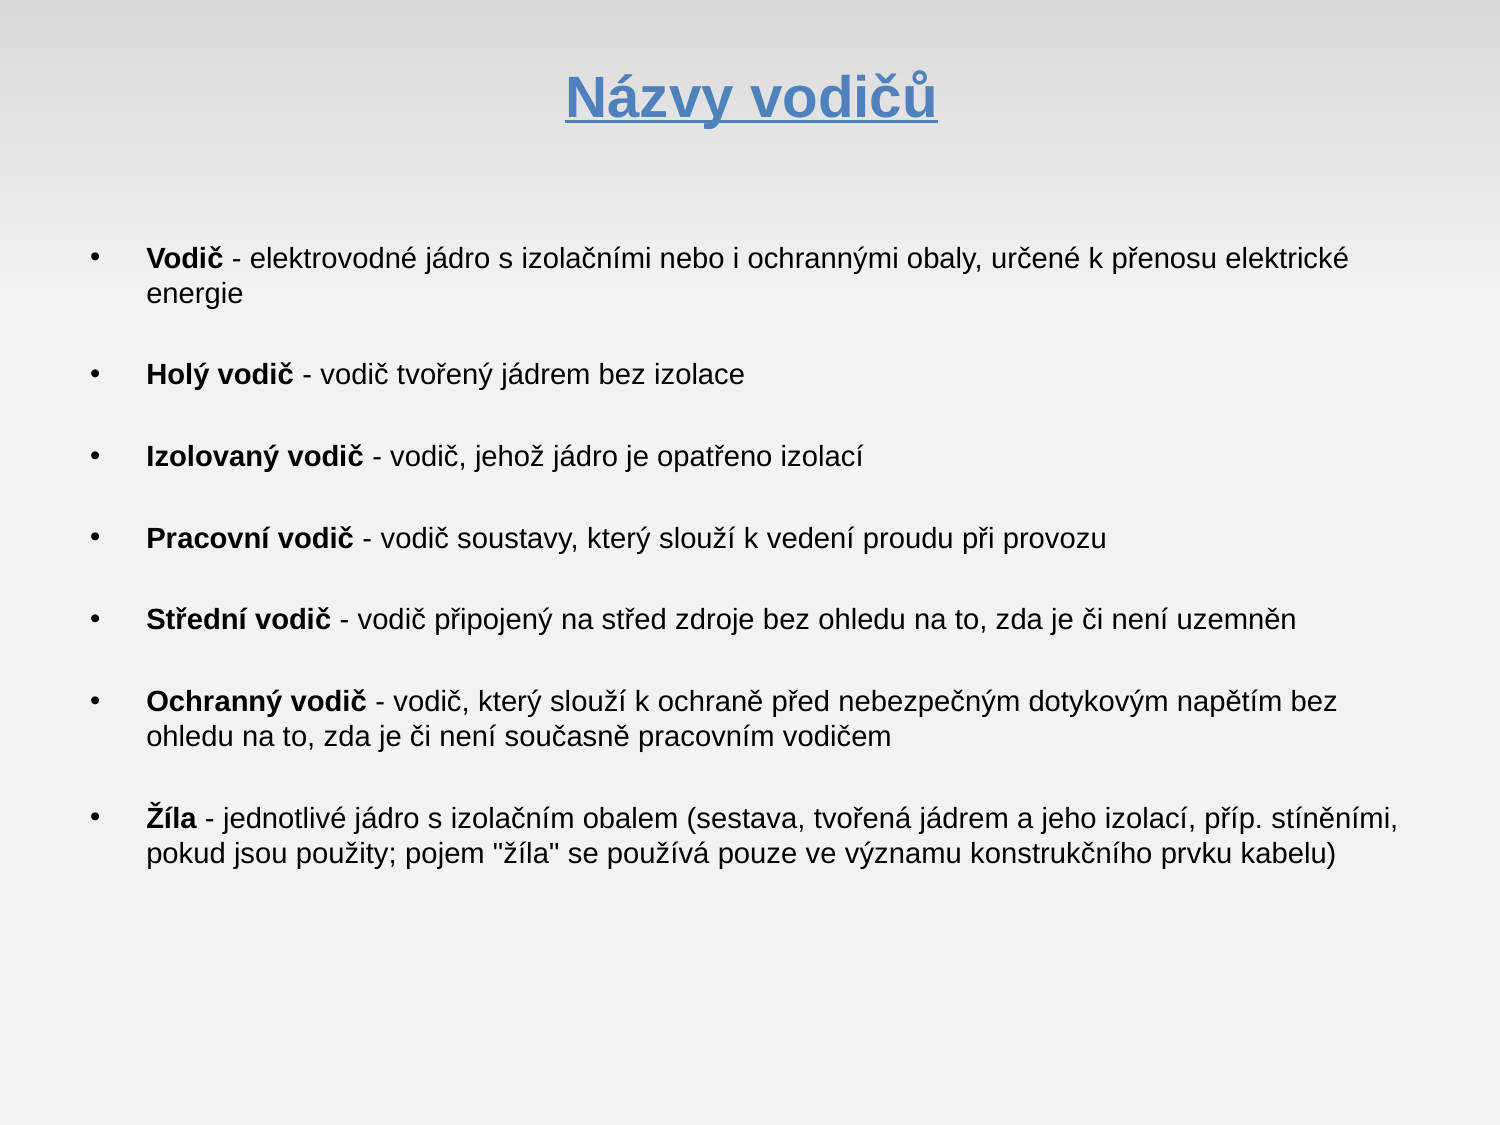

# Názvy vodičů
Vodič - elektrovodné jádro s izolačními nebo i ochrannými obaly, určené k přenosu elektrické energie

Holý vodič - vodič tvořený jádrem bez izolace

Izolovaný vodič - vodič, jehož jádro je opatřeno izolací

Pracovní vodič - vodič soustavy, který slouží k vedení proudu při provozu

Střední vodič - vodič připojený na střed zdroje bez ohledu na to, zda je či není uzemněn

Ochranný vodič - vodič, který slouží k ochraně před nebezpečným dotykovým napětím bez ohledu na to, zda je či není současně pracovním vodičem

Žíla - jednotlivé jádro s izolačním obalem (sestava, tvořená jádrem a jeho izolací, příp. stíněními, pokud jsou použity; pojem "žíla" se používá pouze ve významu konstrukčního prvku kabelu)